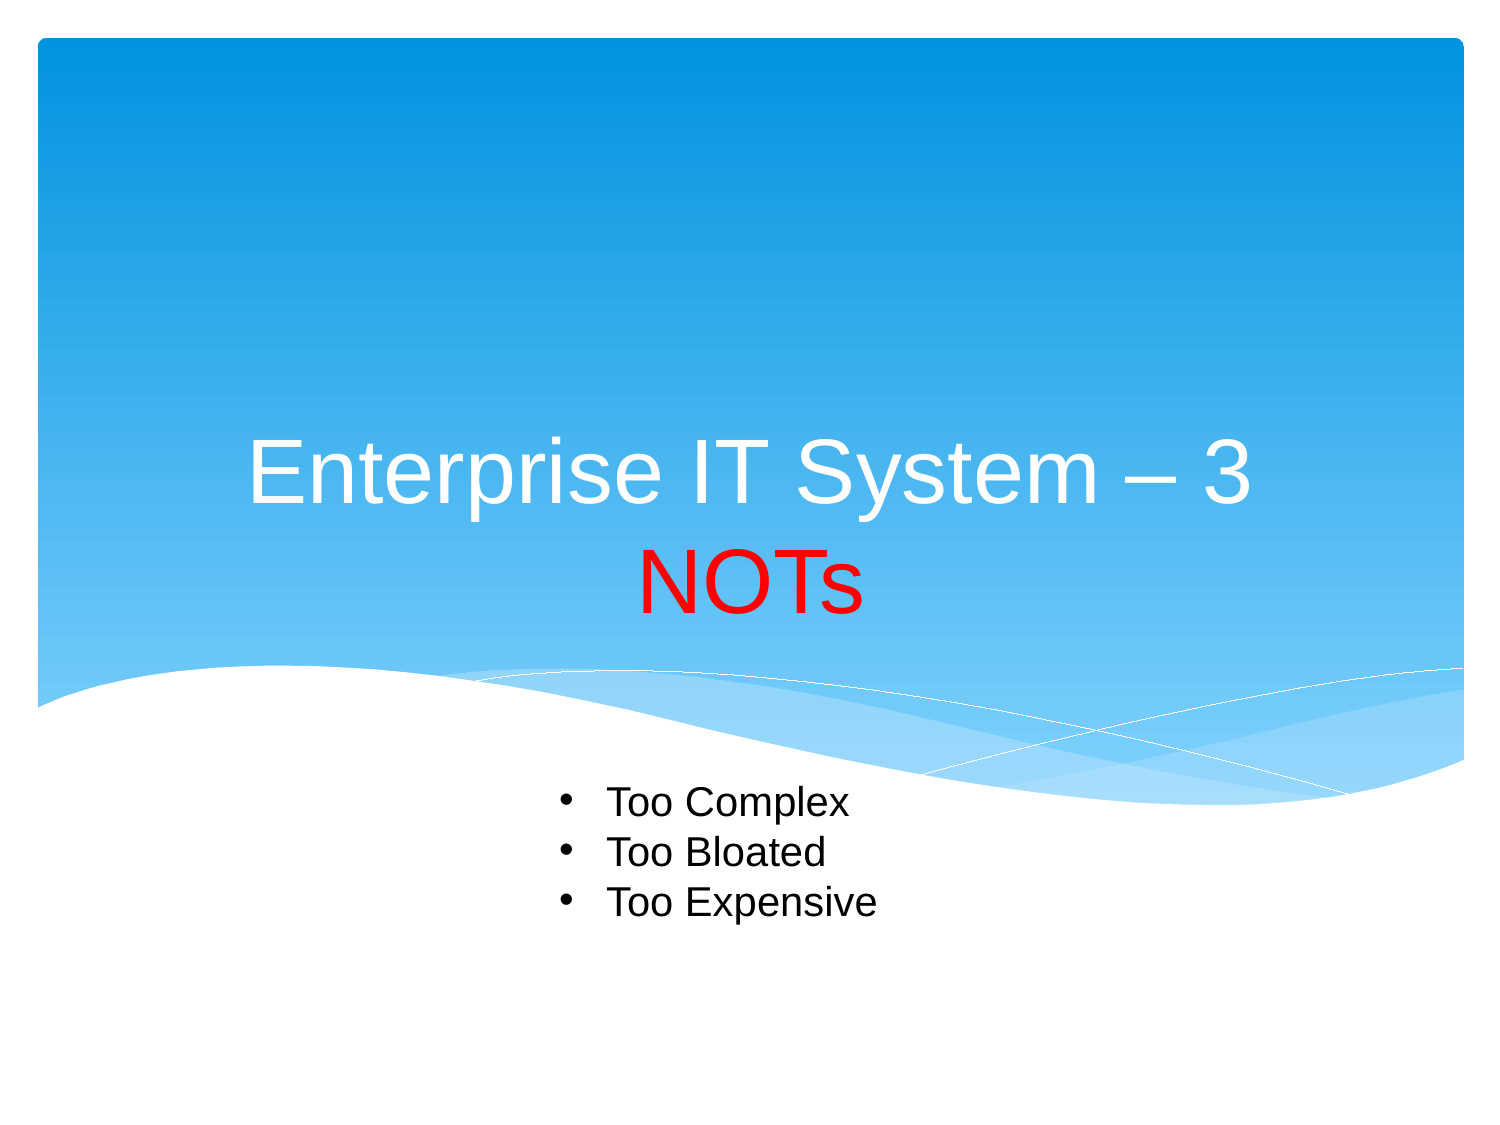

# Enterprise IT System – 3 NOTs
Too Complex
Too Bloated
Too Expensive